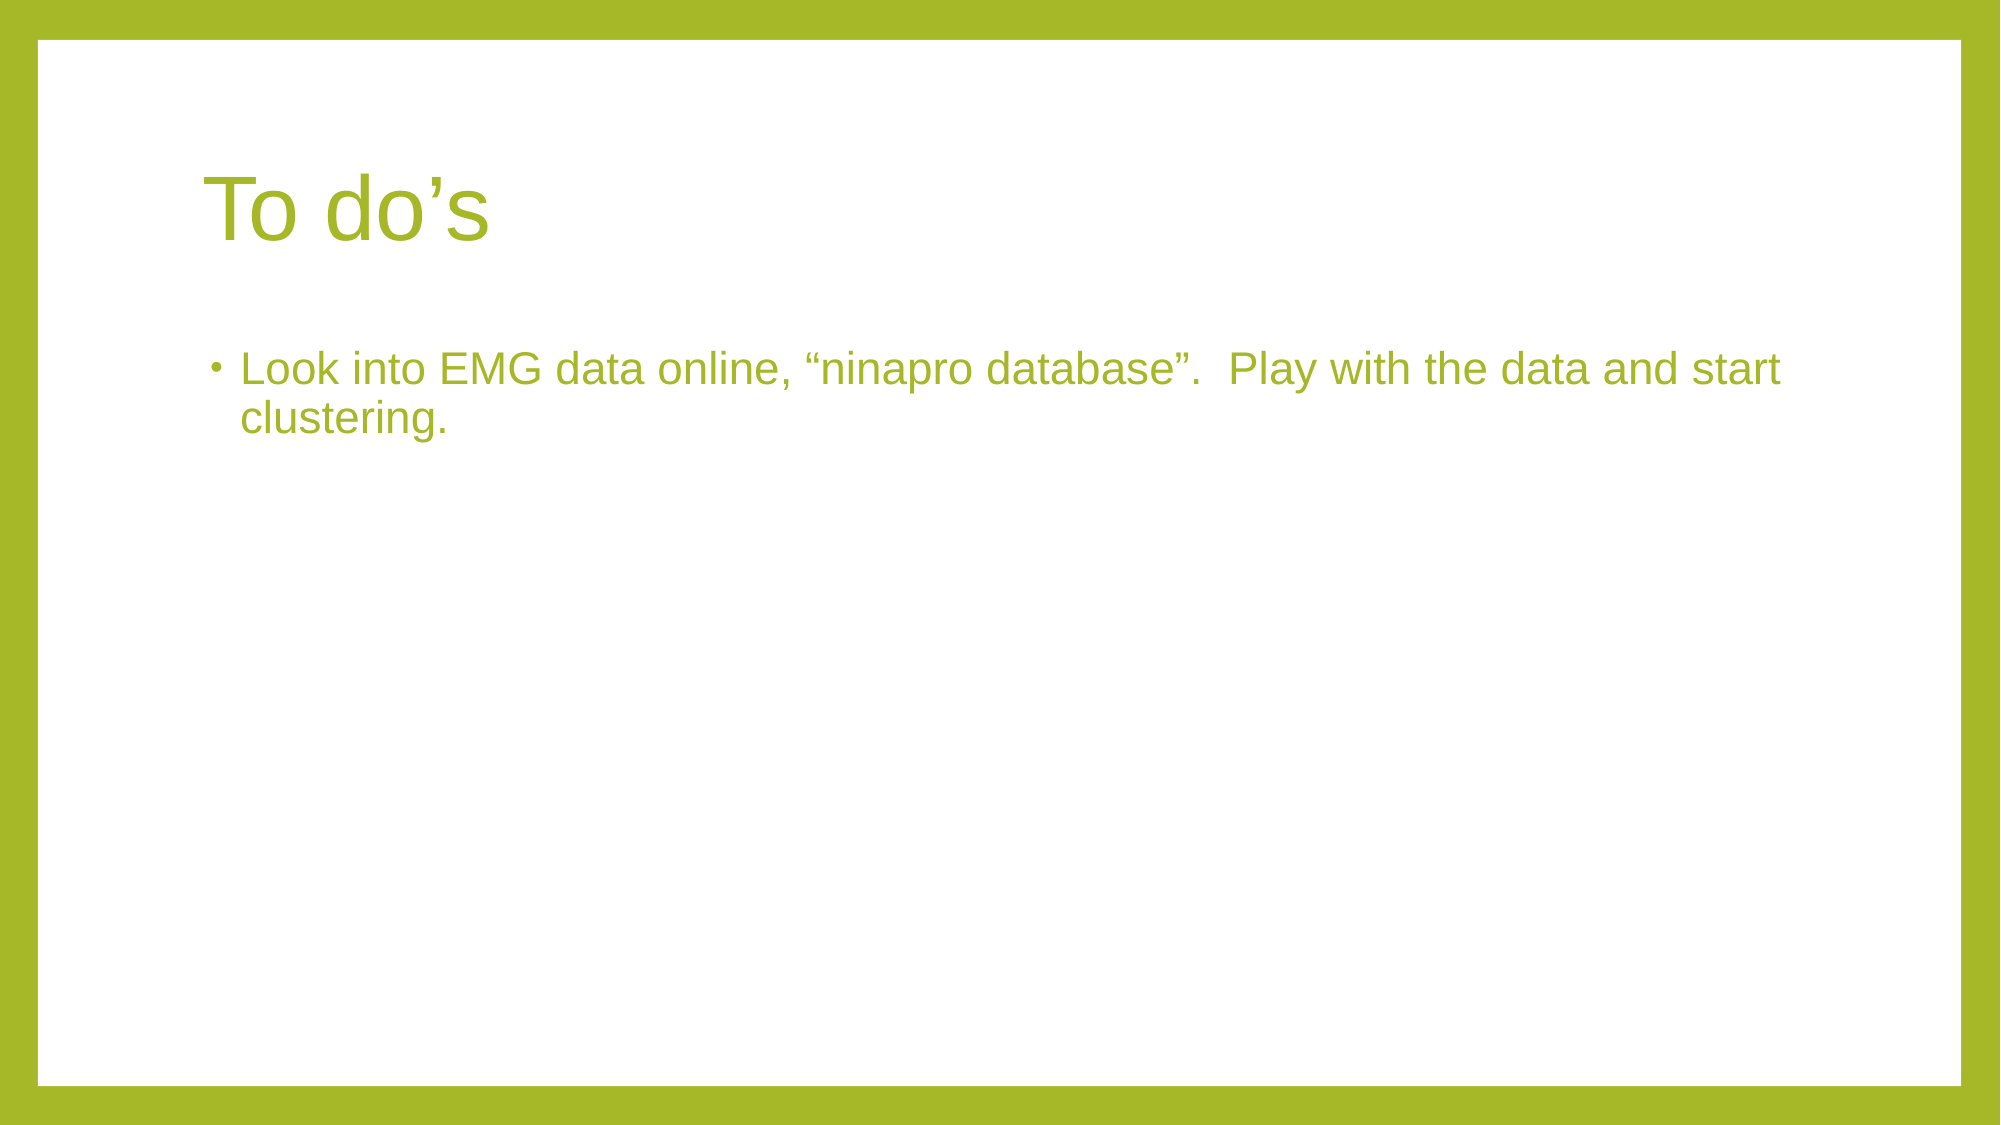

# To do’s
Look into EMG data online, “ninapro database”.  Play with the data and start clustering.